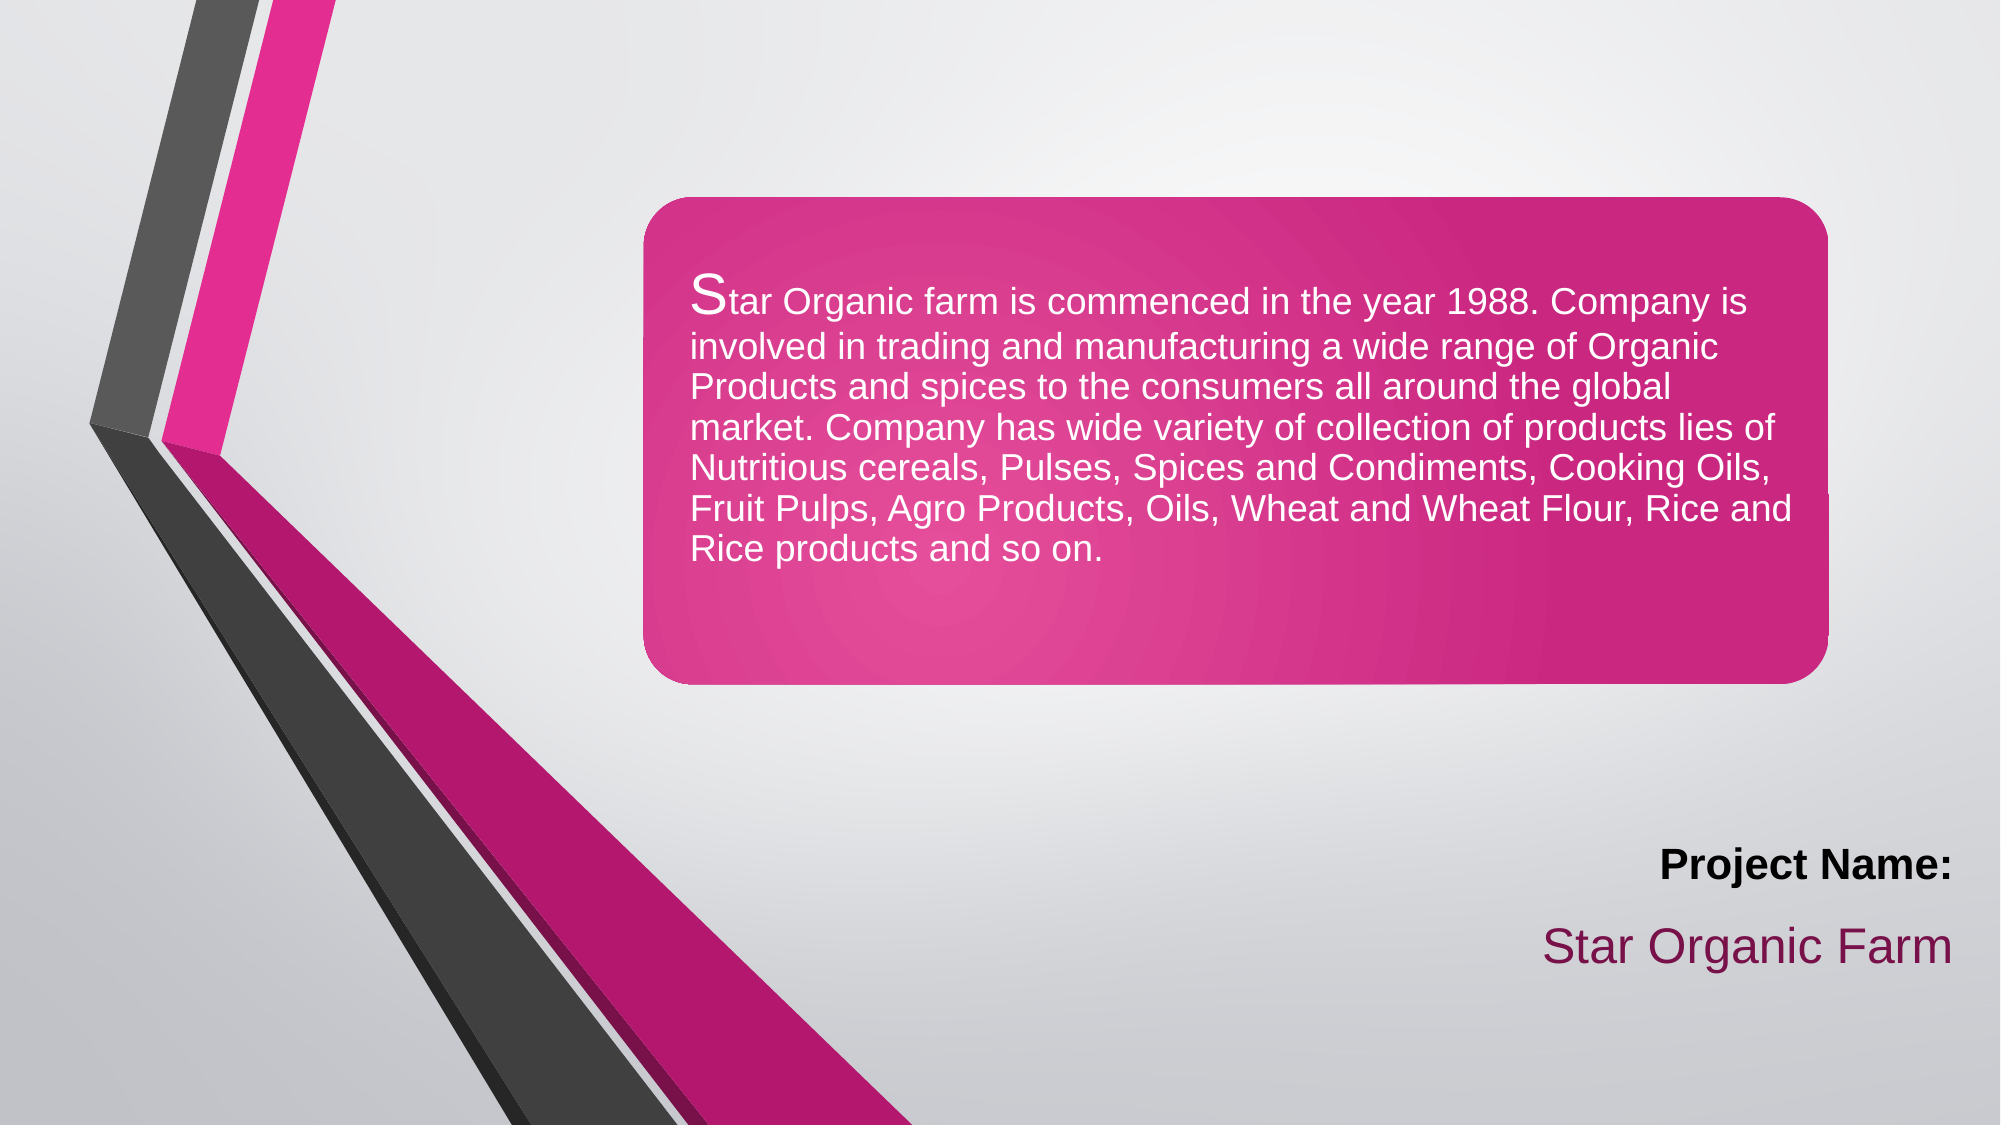

Star Organic farm is commenced in the year 1988. Company is involved in trading and manufacturing a wide range of Organic Products and spices to the consumers all around the global market. Company has wide variety of collection of products lies of Nutritious cereals, Pulses, Spices and Condiments, Cooking Oils, Fruit Pulps, Agro Products, Oils, Wheat and Wheat Flour, Rice and Rice products and so on.
Project Name:
Star Organic Farm